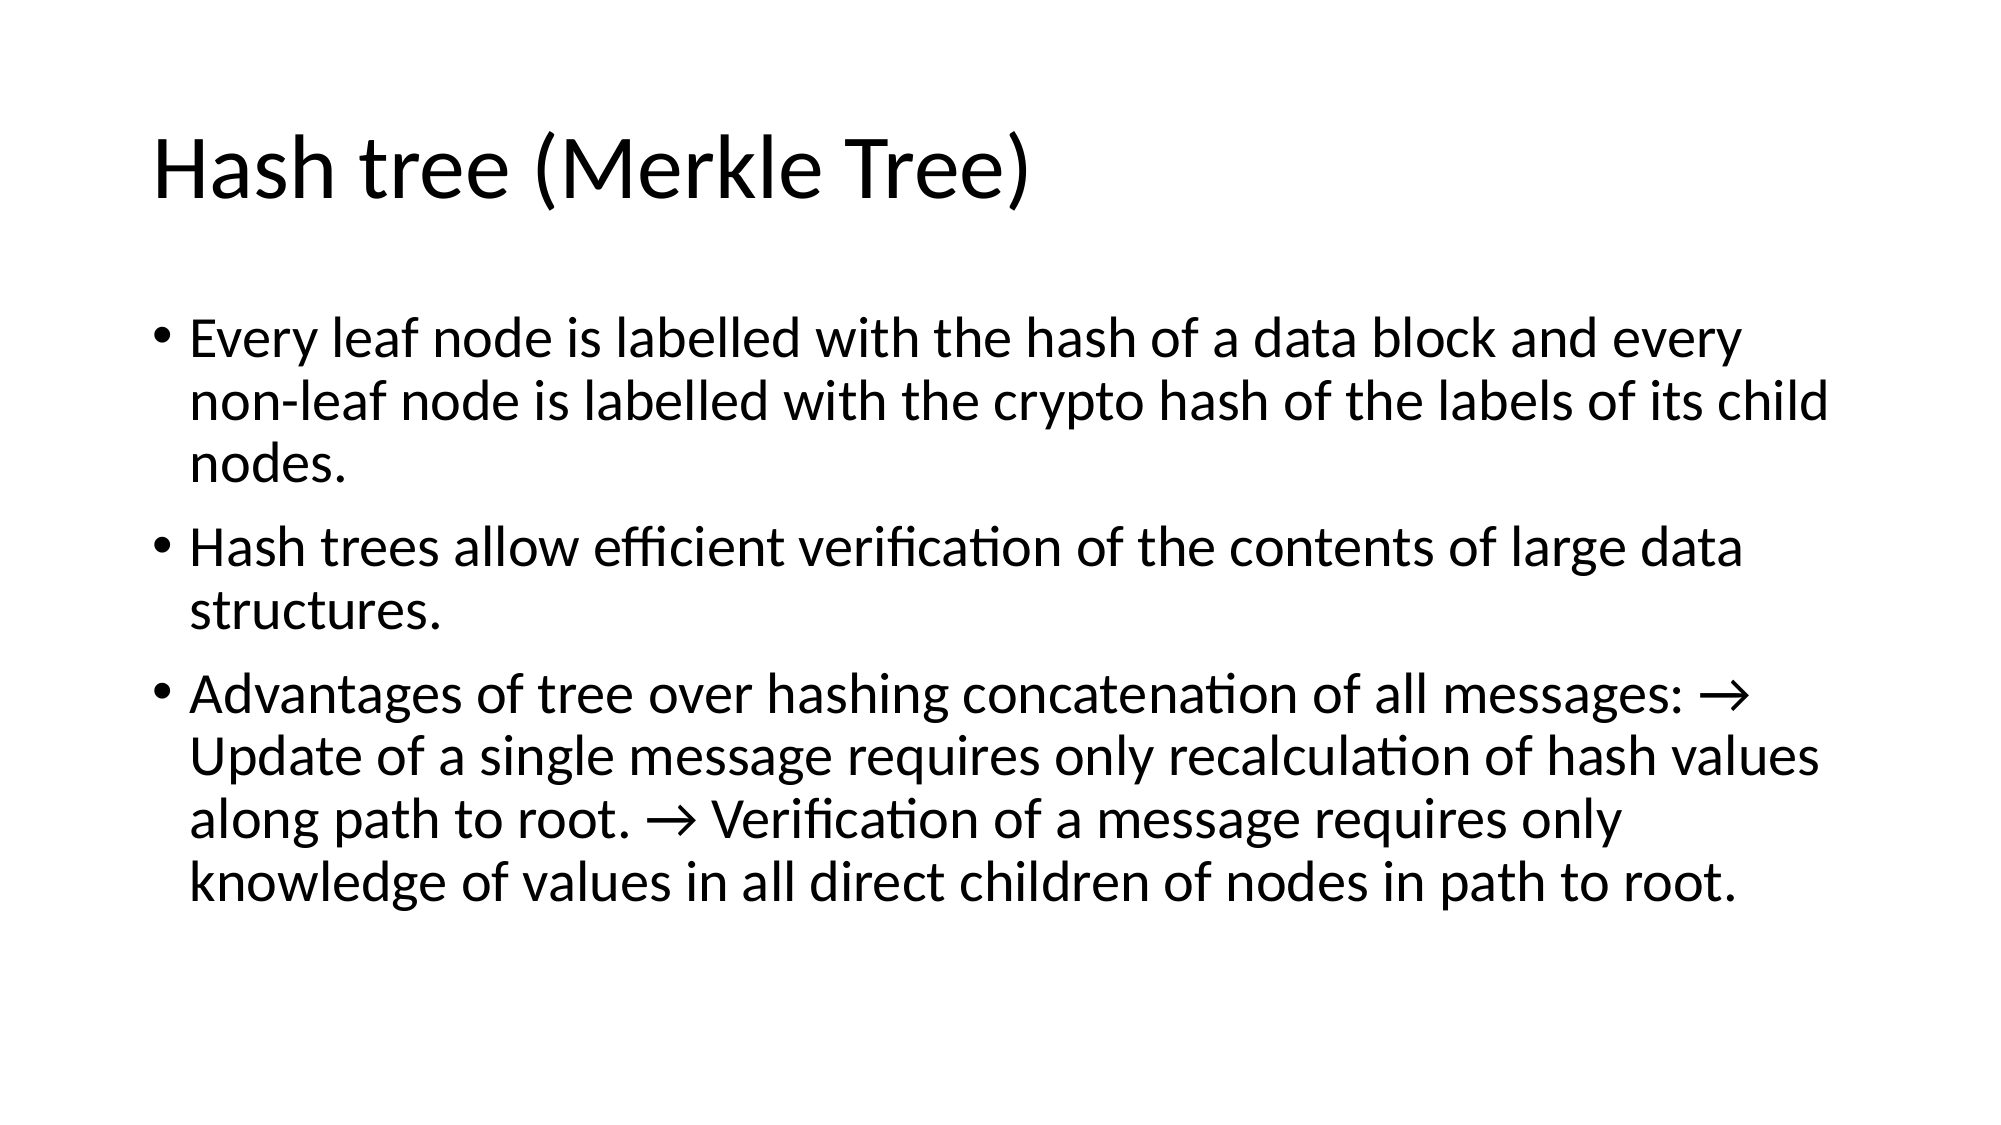

# Hash tree (Merkle Tree)
Every leaf node is labelled with the hash of a data block and every non-leaf node is labelled with the crypto hash of the labels of its child nodes.
Hash trees allow efficient verification of the contents of large data structures.
Advantages of tree over hashing concatenation of all messages: → Update of a single message requires only recalculation of hash values along path to root. → Verification of a message requires only knowledge of values in all direct children of nodes in path to root.